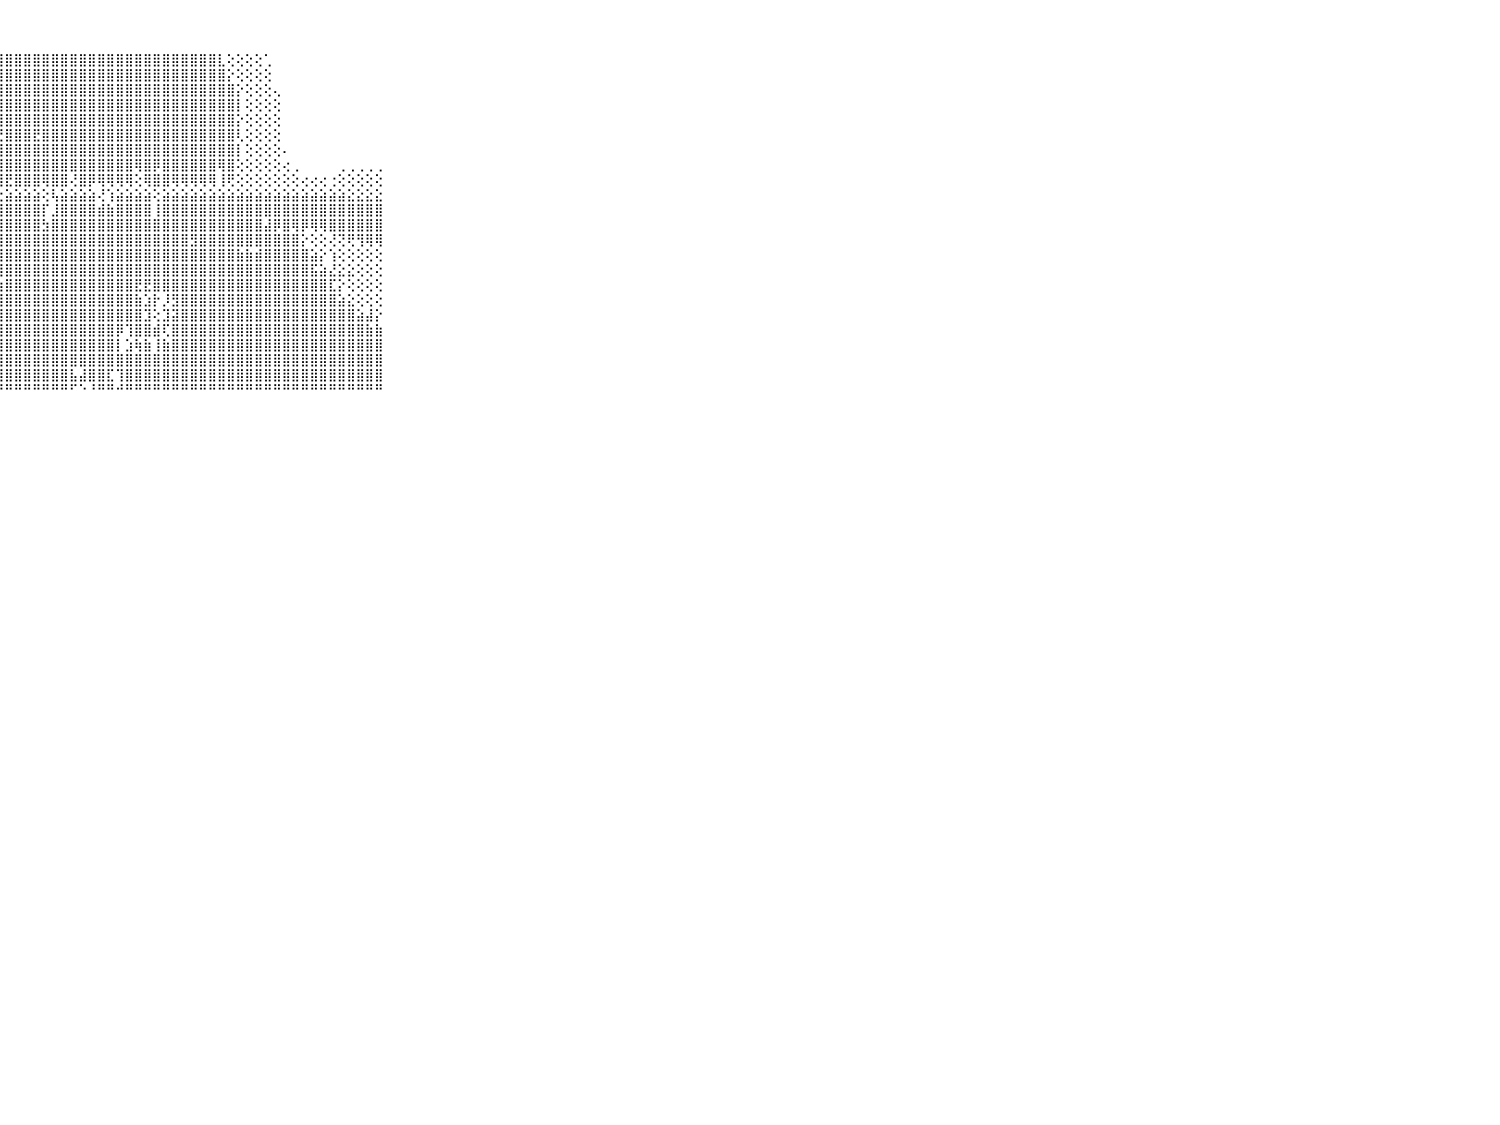

⠀⠀⠀⠀⠀⠀⠀⠀⠀⠀⠀⠀⠀⠀⠀⠀⠀⠀⠀⠀⠀⢄⢕⢕⢕⢱⣿⣿⣿⣿⣿⣿⣿⣿⣿⣿⣿⣿⣿⣿⣿⣿⣿⣿⣿⣿⣿⣿⣿⣿⣿⣇⢕⢕⢕⢕⢁⠀⠀⠀⠀⠀⠀⠀⠀⠀⠀⠀⠀⠀⠀⠀⠀⠀⠀⠀⠀⠀⠀⠀⠀
⠀⠀⠀⠀⠀⠀⠀⠀⠀⠀⠀⠀⠀⠀⠀⠀⠀⠀⠀⠀⢔⢕⢕⢕⢕⣼⣿⣿⣿⣿⣿⣿⣿⣿⣿⣿⣿⣿⣿⣿⣿⣿⣿⣿⣿⣿⣿⣿⣿⣿⣿⣿⡕⢕⢕⢕⢕⠀⠀⠀⠀⠀⠀⠀⠀⠀⠀⠀⠀⠀⠀⠀⠀⠀⠀⠀⠀⠀⠀⠀⠀
⠀⠀⠀⠀⠀⠀⠀⠀⠀⠀⠀⠀⠀⠀⠀⠀⠀⠀⠀⠀⢕⢕⢕⢕⣸⣿⣿⣿⣿⣿⣿⣿⣿⣿⣿⣿⣿⣿⣿⣿⣿⣿⣿⣿⣿⣿⣿⣿⣿⣿⣿⣿⣿⡕⢕⢕⢕⢄⠀⠀⠀⠀⠀⠀⠀⠀⠀⠀⠀⠀⠀⠀⠀⠀⠀⠀⠀⠀⠀⠀⠀
⠀⠀⠀⠀⠀⠀⠀⠀⠀⠀⠀⠀⠀⠀⠀⠀⠀⠀⠀⢔⢕⢕⢕⢕⣽⣿⣿⣿⣿⣿⣿⣿⣿⣿⣿⣿⣿⣿⣿⣿⣿⣿⣿⣿⣿⣿⣿⣿⣿⣿⣿⣿⣿⡇⢕⢕⢕⢕⠀⠀⠀⠀⠀⠀⠀⠀⠀⠀⠀⠀⠀⠀⠀⠀⠀⠀⠀⠀⠀⠀⠀
⠀⠀⠀⠀⠀⠀⠀⠀⠀⠀⠀⠀⠀⠀⠀⠀⠀⢄⢕⢕⢕⢕⢕⢕⣹⣿⣿⣿⣿⣿⣿⣿⣿⣿⣿⣿⣿⣿⣿⣿⣿⣿⣿⣿⣿⣿⣿⣿⣿⣿⣿⣿⣿⡕⢕⢕⢕⢕⠀⠀⠀⠀⠀⠀⠀⠀⠀⠀⠀⠀⠀⠀⠀⠀⠀⠀⠀⠀⠀⠀⠀
⠀⠀⠀⠀⠀⠀⠀⠀⠀⠀⠀⠀⠀⠀⠀⠀⢔⢕⢕⢕⢕⢕⢕⢕⢺⣿⣿⣟⣿⣿⣿⣟⣿⣿⣿⣿⣿⣿⣿⣿⣿⣿⣿⣿⣿⣿⣿⣿⣿⣿⣿⣿⣿⢇⢕⢕⢕⢕⠀⠀⠀⠀⠀⠀⠀⠀⠀⠀⠀⠀⠀⠀⠀⠀⠀⠀⠀⠀⠀⠀⠀
⠀⠀⠀⠀⠀⠀⠀⠀⠀⠀⠀⠀⠀⠀⢀⢔⢕⢕⢕⢕⢕⢕⡇⢕⢸⣿⣿⣿⣿⣿⣿⣿⣿⣿⣿⣿⣿⣿⣿⣿⣿⣿⣿⣿⣿⣿⣿⣿⣿⣿⣿⣿⣿⡇⢕⢕⢕⢕⠄⠀⠀⠀⠀⠀⠀⠀⠀⠀⠀⠀⠀⠀⠀⠀⠀⠀⠀⠀⠀⠀⠀
⠀⠀⠀⠀⠀⠀⠀⠀⠀⠀⠀⠀⠀⢔⢕⢕⢕⢕⢕⢕⢕⢕⡕⢕⢸⣿⡿⣿⣿⣿⣿⣿⣿⣿⣿⣿⣿⣿⣿⣿⣿⣿⢿⣿⡿⣿⣿⣿⣿⣿⣿⢿⣿⢕⢕⢕⢕⢕⢔⢀⠀⠀⠀⠀⢀⢀⢀⢀⢀⠀⠀⠀⠀⠀⠀⠀⠀⠀⠀⠀⠀
⠀⠀⠀⠀⠀⠀⠀⠀⠀⠀⠀⠀⠀⠔⠕⢕⢕⢕⢕⢕⢕⣱⢕⢕⢕⣿⡇⣿⣟⣿⣿⣿⢿⣿⣿⢜⣿⡿⢿⢿⢿⢿⢕⢿⣿⣿⢿⢿⢿⢿⢿⢸⢟⢕⢕⢕⢕⢕⢕⢕⢔⢔⢔⢐⢕⢕⢕⢕⢕⠀⠀⠀⠀⠀⠀⠀⠀⠀⠀⠀⠀
⠀⠀⠀⠀⠀⠀⠀⠀⠀⠀⠀⣀⣀⣀⣐⣕⣕⣕⣕⣕⣕⣝⣕⣗⣕⣕⣕⣕⣵⣵⣵⣵⢕⢧⣵⣵⣵⣵⢜⢱⣵⣵⣵⣵⢕⣵⣵⣵⣵⣵⣵⣵⣵⣵⣵⣵⣵⣵⣵⣵⣵⣵⣵⣵⣵⣕⣕⣕⣕⠀⠀⠀⠀⠀⠀⠀⠀⠀⠀⠀⠀
⠀⠀⠀⠀⠀⠀⠀⠀⠀⠀⠀⣿⣿⣿⣿⣿⣿⣿⣿⣿⣿⣿⣿⣿⣿⣿⣿⣿⣿⣿⣿⣿⡏⣸⣿⣿⣿⣿⣾⣷⣿⣿⣿⣿⢸⣿⣿⣿⣿⣿⣿⣿⣿⣿⣿⣿⣿⣿⣿⣿⣿⣿⣿⣿⣿⣿⣿⣿⣿⠀⠀⠀⠀⠀⠀⠀⠀⠀⠀⠀⠀
⠀⠀⠀⠀⠀⠀⠀⠀⠀⠀⠀⣾⣿⣿⣿⣿⣿⣿⣿⣿⣿⣻⣿⣿⣿⣿⣿⣿⣿⣿⣿⣿⣳⣿⣿⣿⣿⣿⣿⣿⣿⣿⣿⣿⣿⣿⣿⣿⣿⣿⣿⣿⣿⣿⣿⣿⣼⡿⣿⢿⡿⢿⢿⣿⣿⣿⣿⣿⣿⠀⠀⠀⠀⠀⠀⠀⠀⠀⠀⠀⠀
⠀⠀⠀⠀⠀⠀⠀⠀⠀⠀⠀⣵⣵⣵⣾⣿⣿⣿⣿⣿⣿⣿⣿⣿⣿⣿⣿⣿⣿⣿⣿⣿⣿⣿⣿⣿⣿⣿⣿⣿⣿⣿⣿⣿⣿⣿⣿⣿⣻⣿⣿⣿⣿⣿⣿⣿⣿⣿⣿⣿⡕⢕⢕⢜⢝⢟⢻⢿⢿⠀⠀⠀⠀⠀⠀⠀⠀⠀⠀⠀⠀
⠀⠀⠀⠀⠀⠀⠀⠀⠀⠀⠀⣻⣿⣿⣿⣿⣿⣿⣿⣿⣿⣟⣟⣯⣽⣿⣿⣿⣿⣿⣿⣿⣿⣿⣿⣿⣿⣿⣿⣿⣿⣿⣿⣿⣿⣿⣿⣿⣿⣿⣿⣿⣿⣷⣷⣾⣿⣿⣿⣿⣿⣵⡕⢱⢕⢕⢕⢕⢕⠀⠀⠀⠀⠀⠀⠀⠀⠀⠀⠀⠀
⠀⠀⠀⠀⠀⠀⠀⠀⠀⠀⠀⣿⣿⣿⣿⣿⣿⡿⢽⣿⣿⣿⣿⣿⣿⣿⣿⣿⣿⣿⣿⣿⣿⣿⣿⣿⣿⣿⣿⣿⣿⣿⣿⣿⣿⣿⣿⣿⣿⣿⣿⣿⣿⣿⣿⣿⣿⣿⣿⣿⣿⣯⣵⣜⣕⣕⢕⢕⢕⠀⠀⠀⠀⠀⠀⠀⠀⠀⠀⠀⠀
⠀⠀⠀⠀⠀⠀⠀⠀⠀⠀⠀⣿⣿⣿⣿⣯⣿⣿⣾⣿⣿⣯⣽⣷⣼⣿⣿⣷⣿⣿⣿⣿⣿⣿⣿⣿⣿⣿⣿⣿⣿⣿⣟⣟⣿⣿⣿⣿⣿⣿⣿⣿⣿⣿⣿⣿⣿⣿⣿⣿⣿⣿⣿⣏⡕⢕⢕⢕⢕⠀⠀⠀⠀⠀⠀⠀⠀⠀⠀⠀⠀
⠀⠀⠀⠀⠀⠀⠀⠀⠀⠀⠀⣿⣿⣿⣿⣿⣿⣿⣿⣿⣿⡟⢏⣹⣻⣧⣿⣿⣿⣿⣿⣿⣿⣿⣿⣿⣿⣿⣿⣿⣿⣿⣷⣱⡗⡸⣻⣿⣿⣿⣿⣿⣿⣿⣿⣿⣿⣿⣿⣿⣿⣿⣿⣿⣵⣕⢕⢕⢕⠀⠀⠀⠀⠀⠀⠀⠀⠀⠀⠀⠀
⠀⠀⠀⠀⠀⠀⠀⠀⠀⠀⠀⣿⣿⣿⣿⣿⣟⣻⣿⣿⣿⣿⣿⣿⣿⣿⣿⣿⣿⣿⣿⣿⣿⣿⣿⣿⣿⣿⣿⣿⣿⣿⣿⣹⢕⣹⣽⣿⣿⣿⣿⣿⣿⣿⣿⣿⣿⣿⣿⣿⣿⣿⣿⣿⣿⣿⣵⣼⡕⠀⠀⠀⠀⠀⠀⠀⠀⠀⠀⠀⠀
⠀⠀⠀⠀⠀⠀⠀⠀⠀⠀⠀⣿⣿⣿⡏⢟⣻⣿⢻⣯⣿⣿⣿⣿⣿⣿⣿⣿⣿⣿⣿⣿⣿⣿⣿⣿⣿⣿⣿⣿⡿⢹⣿⣿⣾⢏⣿⣿⣿⣿⣿⣿⣿⣿⣿⣿⣿⣿⣿⣿⣿⣿⣿⣿⣿⣿⣿⣷⣷⠀⠀⠀⠀⠀⠀⠀⠀⠀⠀⠀⠀
⠀⠀⠀⠀⠀⠀⠀⠀⠀⠀⠀⢕⢸⣕⣱⣵⣼⣿⣾⣿⣿⣿⣿⣿⣿⣿⣿⣿⣿⣿⣿⣿⣿⣿⣿⣿⣿⣿⣿⣿⡇⣱⢷⣷⢸⣷⣿⣿⣿⣿⣿⣿⣿⣿⣿⣿⣿⣿⣿⣿⣿⣿⣿⣿⣿⣿⣿⣿⣿⠀⠀⠀⠀⠀⠀⠀⠀⠀⠀⠀⠀
⠀⠀⠀⠀⠀⠀⠀⠀⠀⠀⠀⢟⡇⣿⣿⣿⣿⣿⣿⣿⣿⣿⣿⣿⣿⣿⣿⣿⣿⣿⣿⣿⣿⣿⣿⣿⣿⣿⣿⣿⣿⣿⣿⣿⣿⣿⣿⣿⣿⣿⣿⣿⣿⣿⣿⣿⣿⣿⣿⣿⣿⣿⣿⣿⣿⣿⣿⣿⣿⠀⠀⠀⠀⠀⠀⠀⠀⠀⠀⠀⠀
⠀⠀⠀⠀⠀⠀⠀⠀⠀⠀⠀⢕⣵⣿⣿⣿⣿⣿⣿⣿⣿⣿⣿⣿⣿⣿⣿⣿⣿⣿⣿⣿⣿⣿⣿⣧⣼⣿⣿⣏⢹⣿⣿⣿⣿⣿⣿⣿⣿⣿⣿⣿⣿⣿⣿⣿⣿⣿⣿⣿⣿⣿⣿⣿⣿⣿⣿⣿⣿⠀⠀⠀⠀⠀⠀⠀⠀⠀⠀⠀⠀
⠀⠀⠀⠀⠀⠀⠀⠀⠀⠀⠀⠛⠛⠛⠛⠛⠛⠛⠛⠛⠛⠛⠛⠛⠛⠛⠛⠛⠛⠛⠛⠛⠛⠛⠛⠋⠑⠘⠛⠛⠚⠛⠛⠛⠛⠛⠛⠛⠛⠛⠛⠛⠛⠛⠛⠛⠛⠛⠛⠛⠛⠛⠛⠛⠛⠛⠛⠛⠛⠀⠀⠀⠀⠀⠀⠀⠀⠀⠀⠀⠀